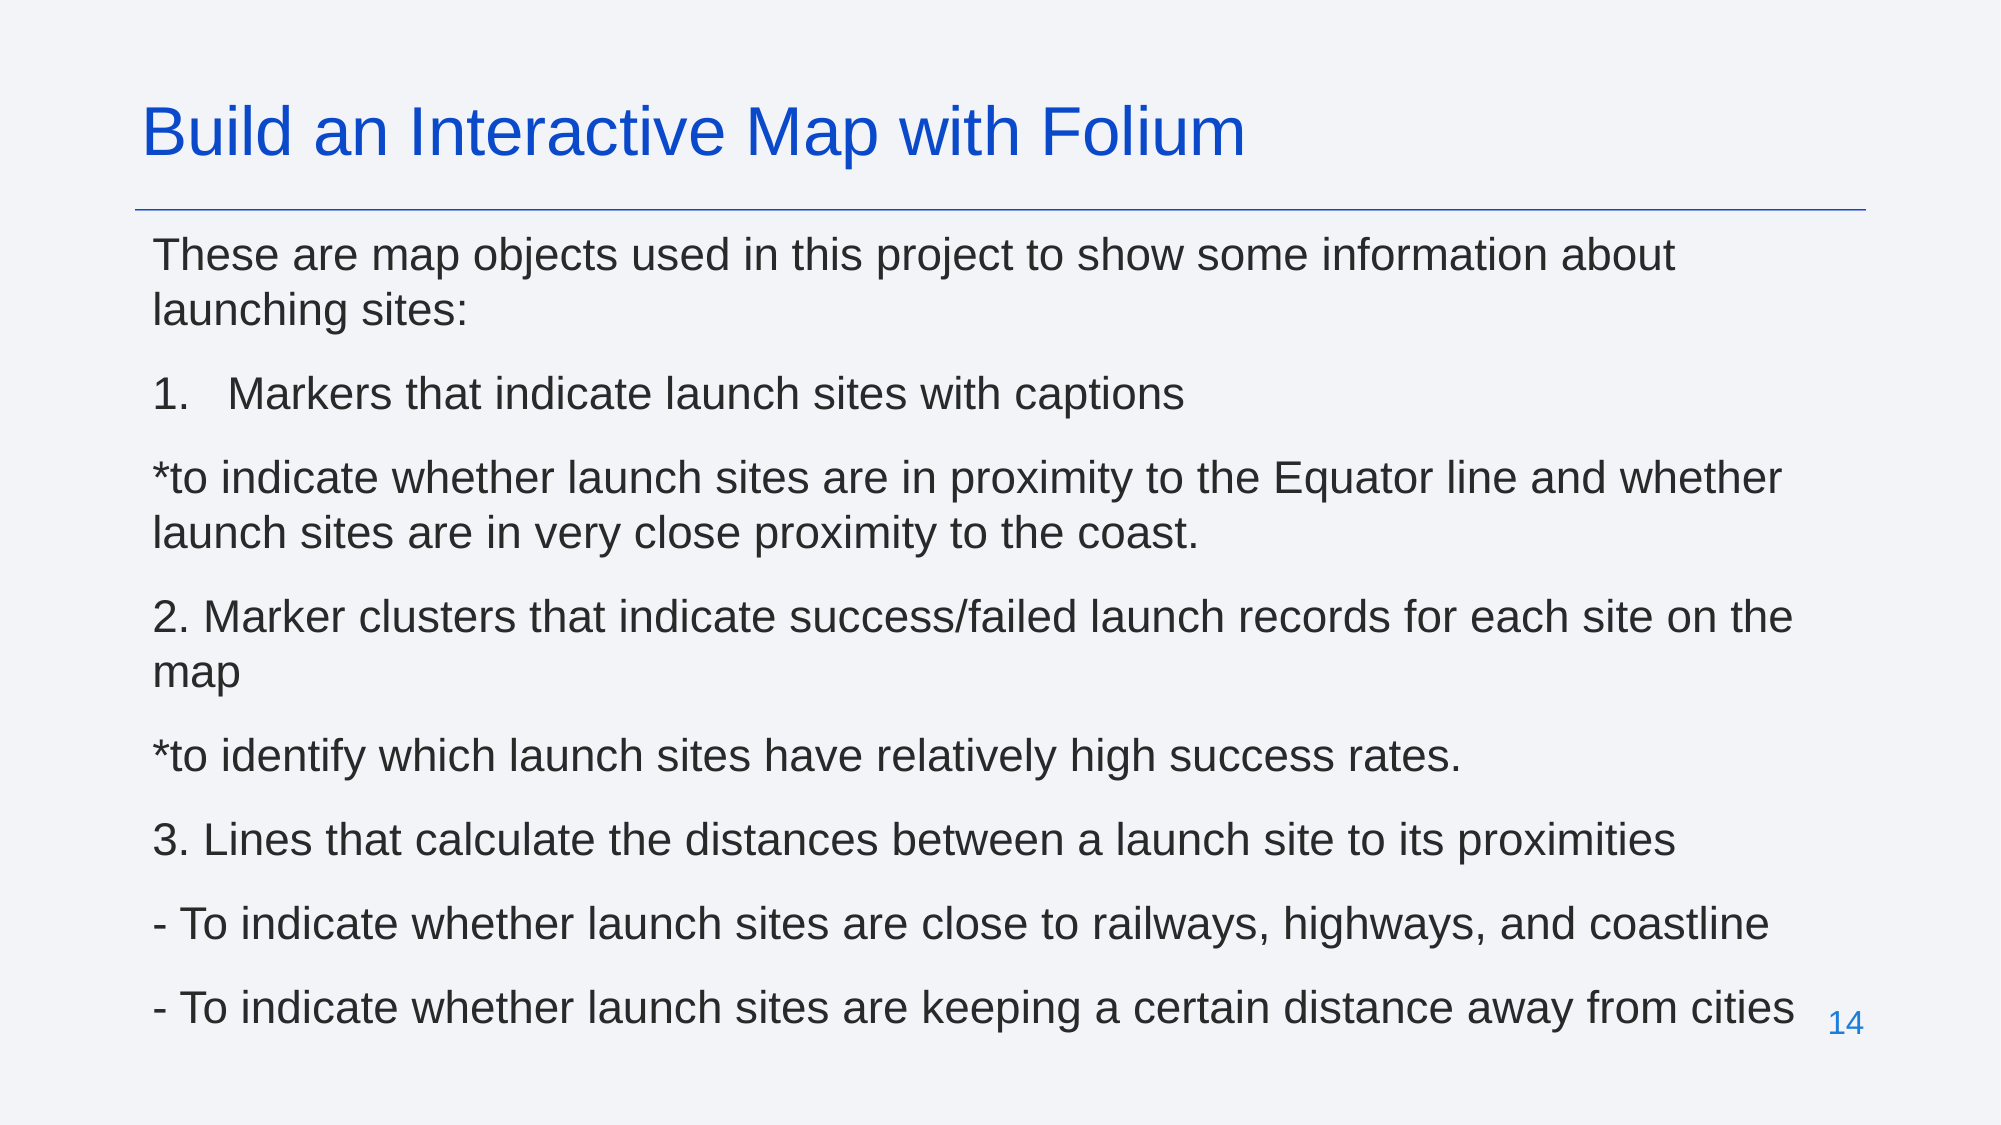

Build an Interactive Map with Folium
These are map objects used in this project to show some information about launching sites:
Markers that indicate launch sites with captions
*to indicate whether launch sites are in proximity to the Equator line and whether launch sites are in very close proximity to the coast.
2. Marker clusters that indicate success/failed launch records for each site on the map
*to identify which launch sites have relatively high success rates.
3. Lines that calculate the distances between a launch site to its proximities
- To indicate whether launch sites are close to railways, highways, and coastline
- To indicate whether launch sites are keeping a certain distance away from cities

14